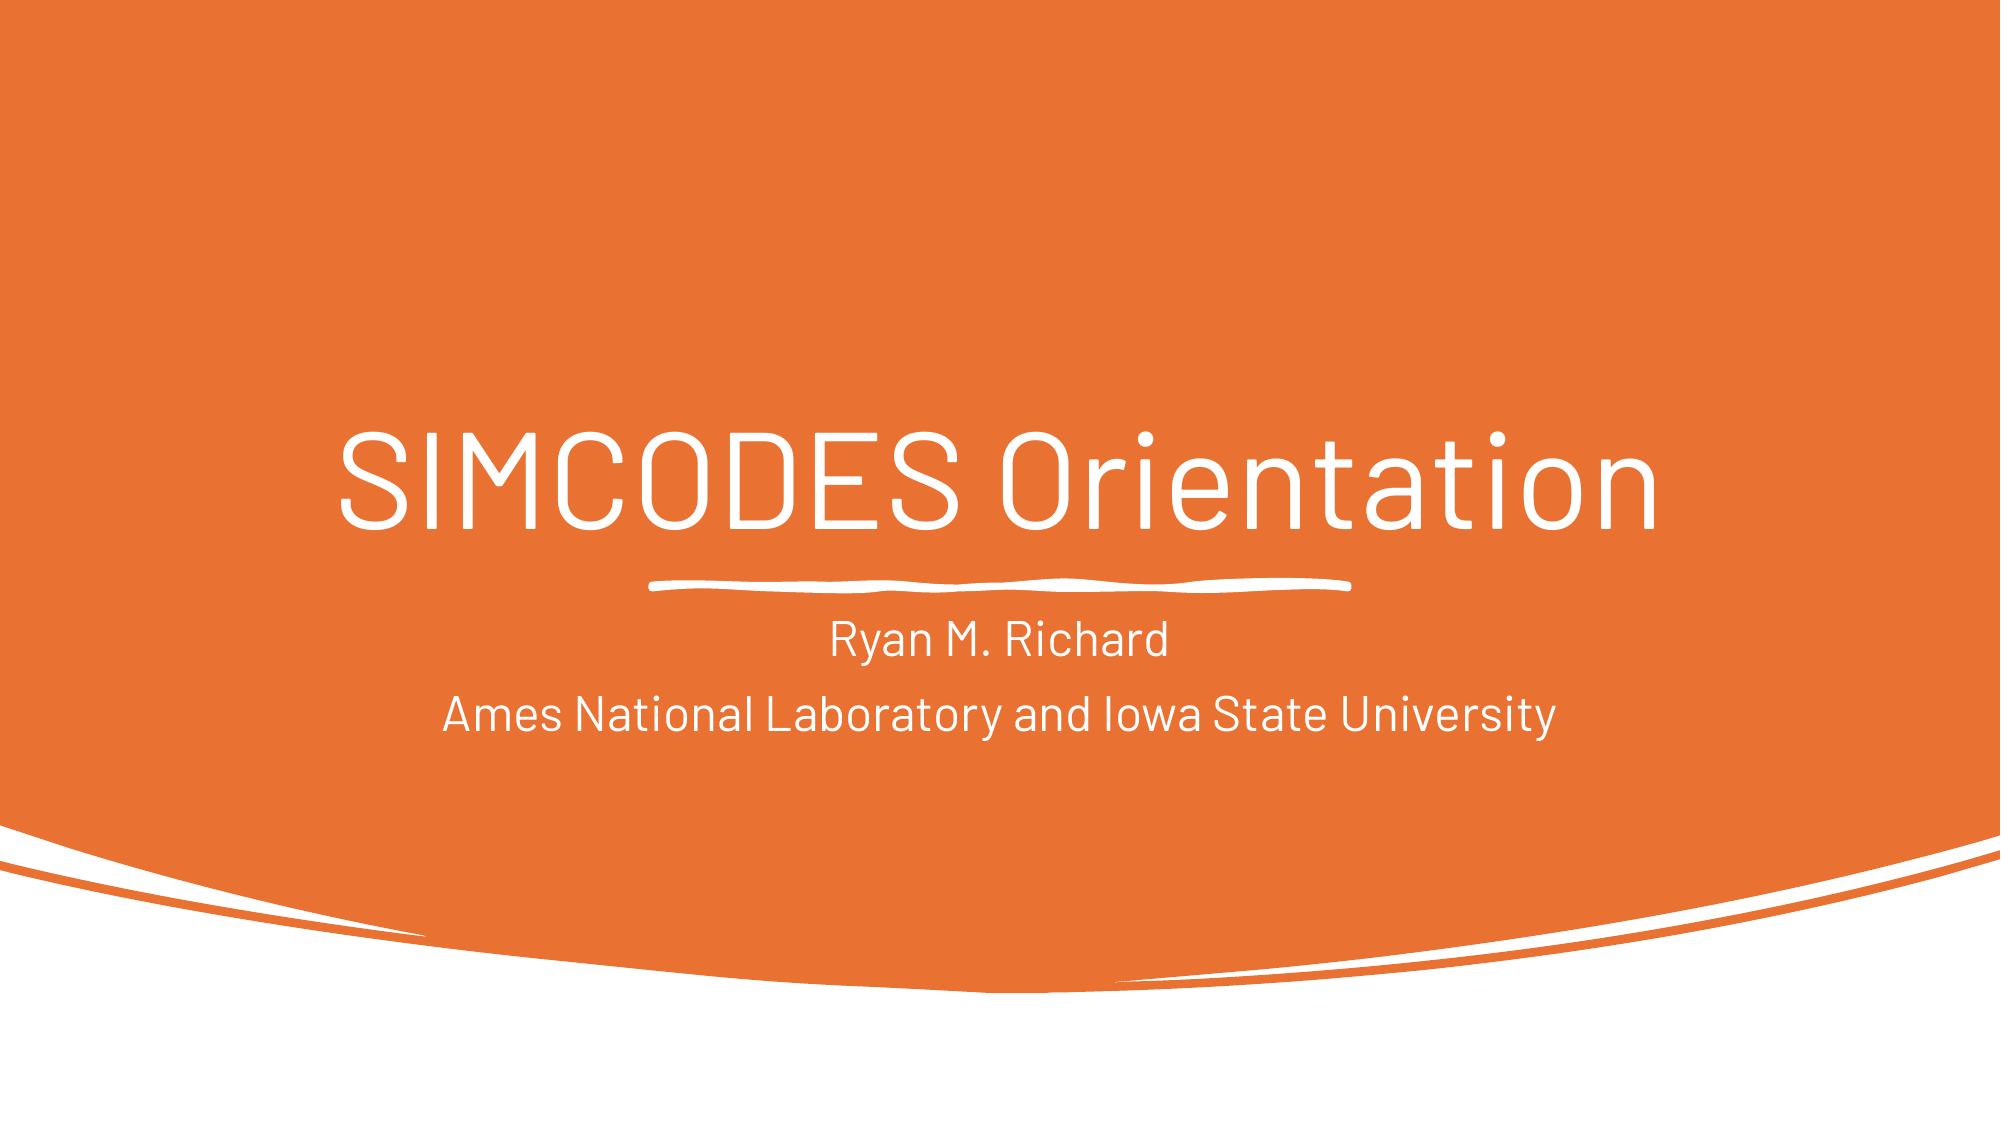

# SIMCODES Orientation

Ryan M. Richard
Ames National Laboratory and Iowa State University